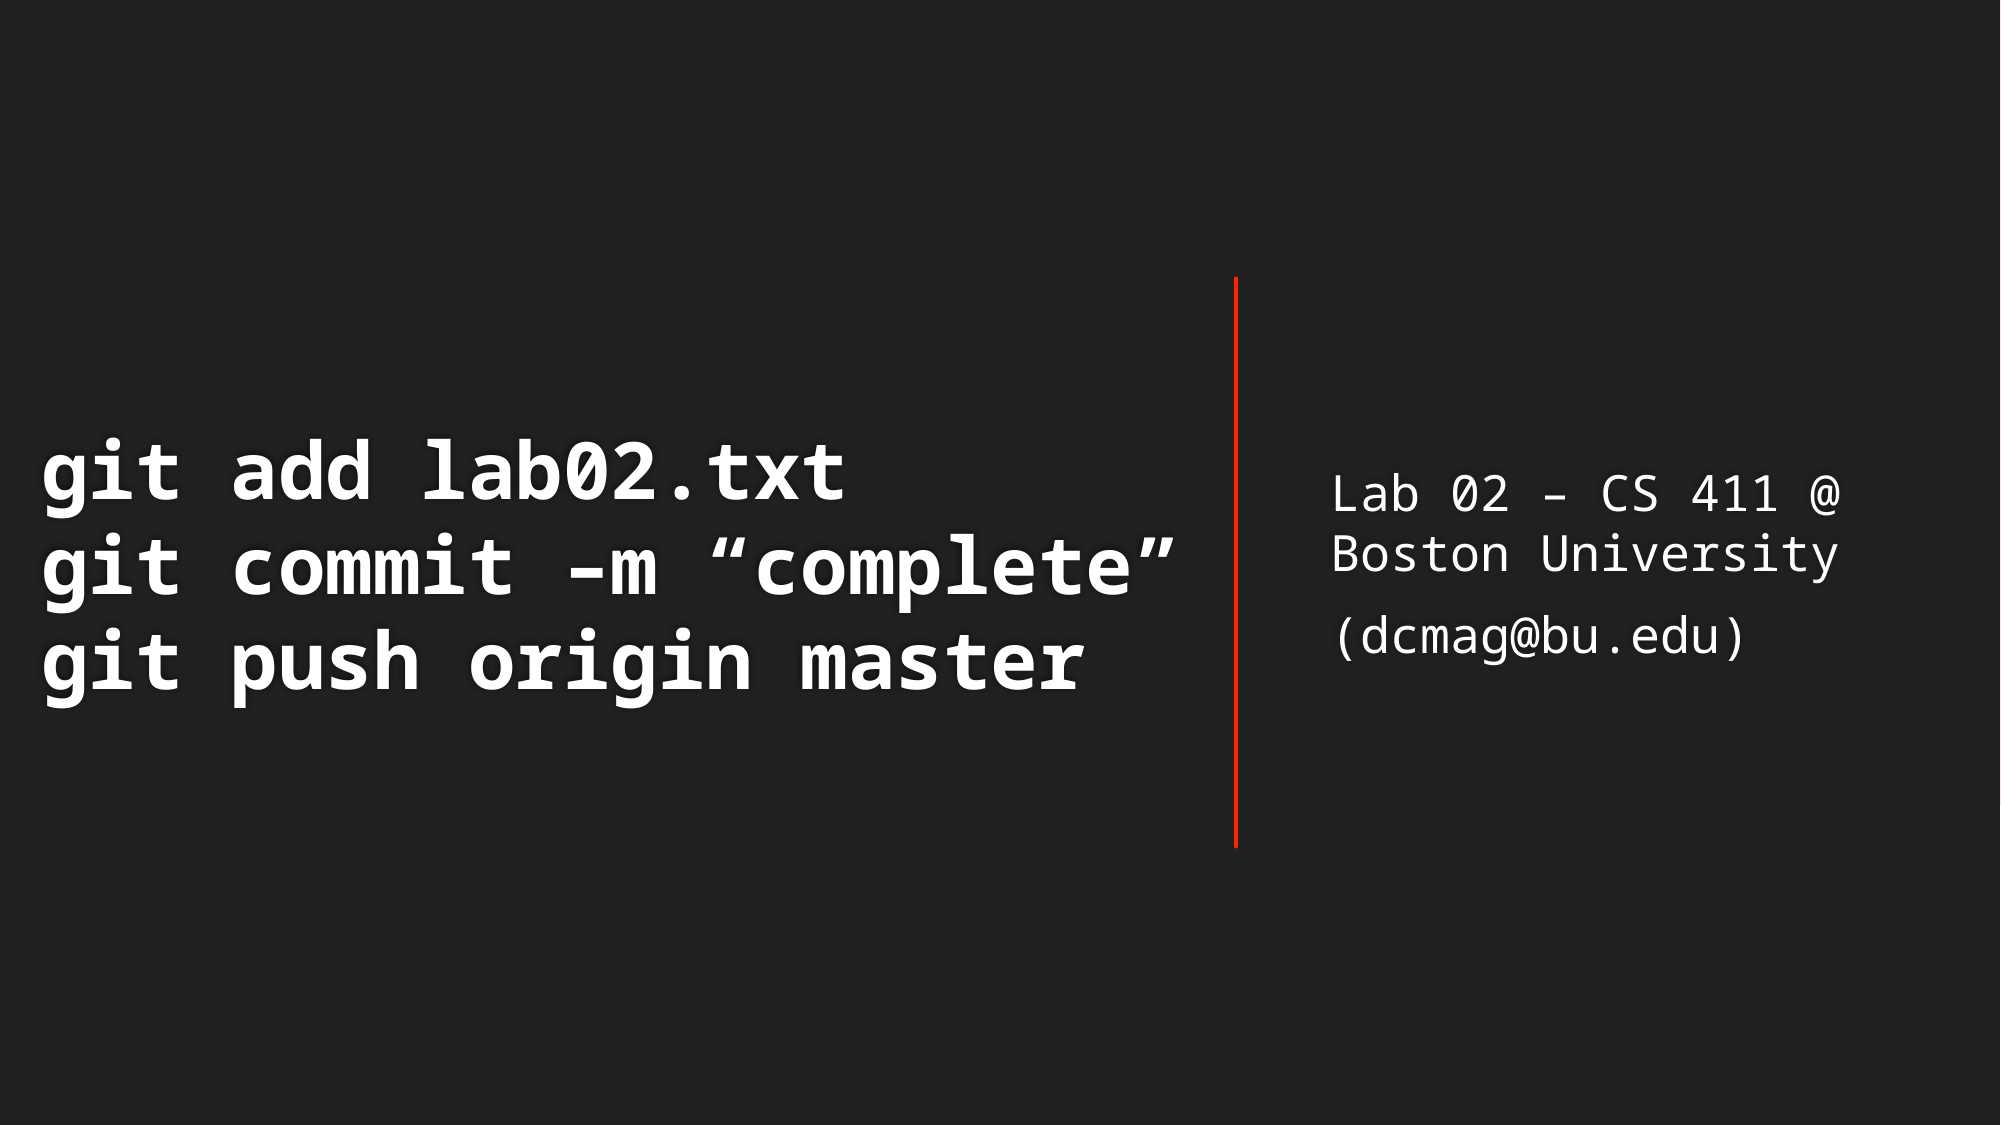

# git add lab02.txt git commit –m “complete” git push origin master
Lab 02 – CS 411 @ Boston University
(dcmag@bu.edu)